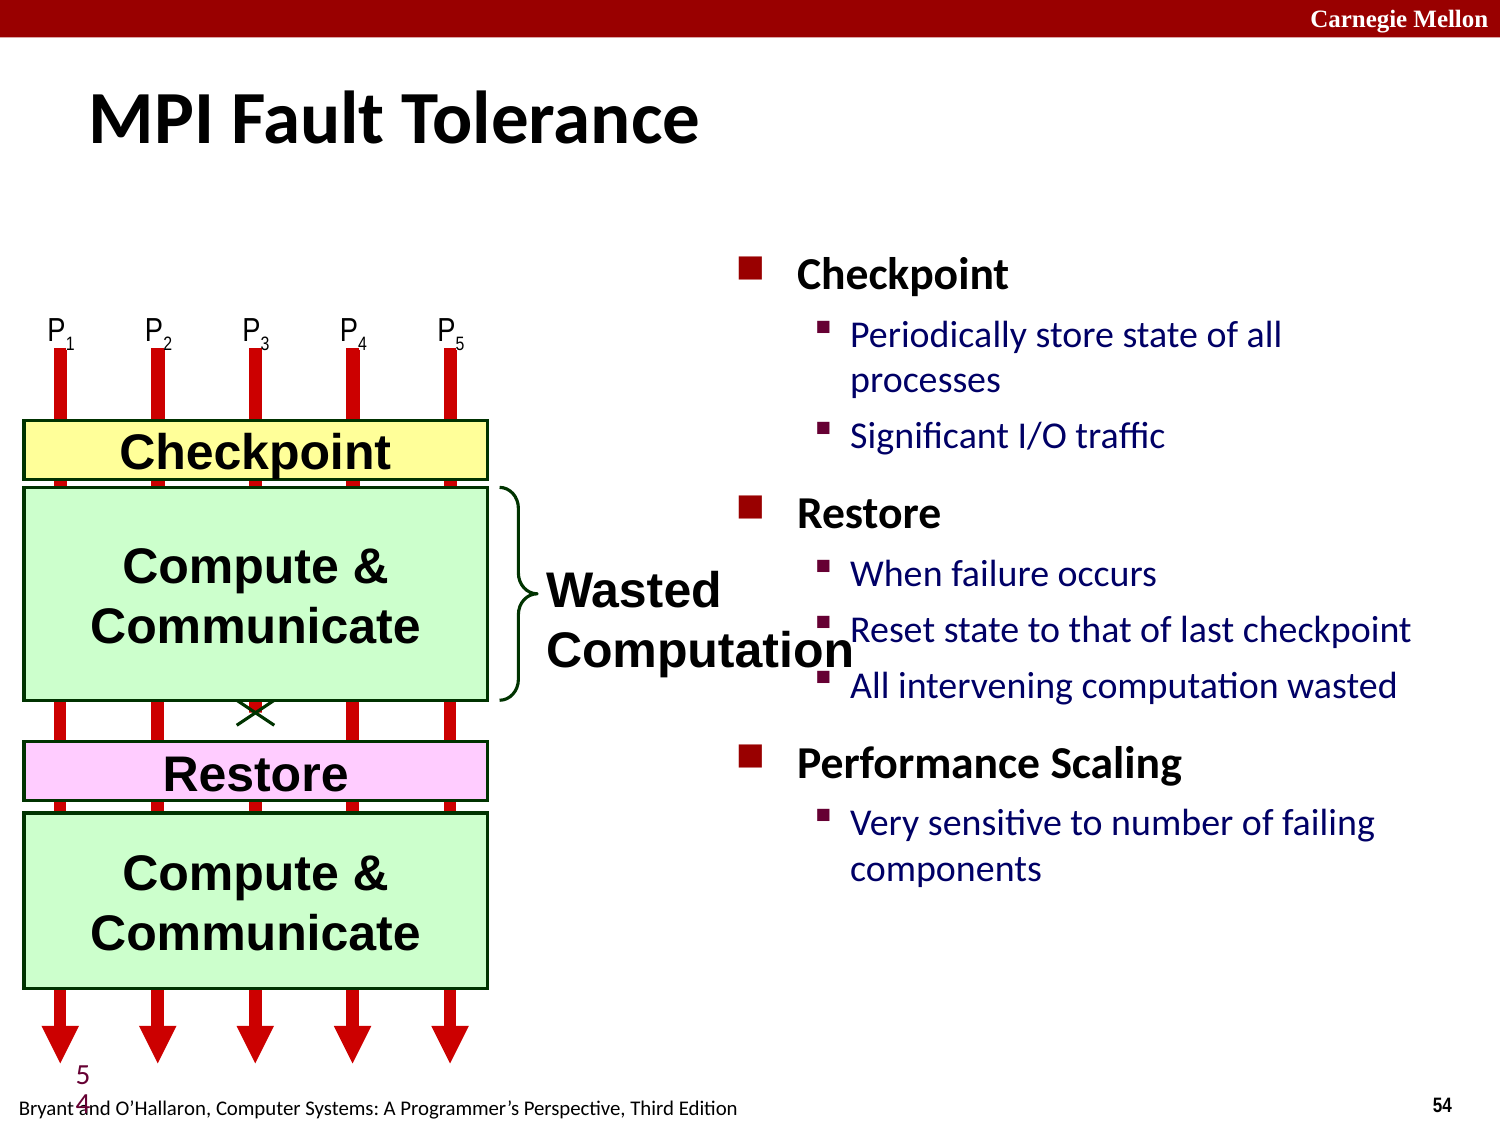

# MPI Fault Tolerance
Checkpoint
Periodically store state of all processes
Significant I/O traffic
Restore
When failure occurs
Reset state to that of last checkpoint
All intervening computation wasted
Performance Scaling
Very sensitive to number of failing components
P1
P2
P3
P4
P5

Checkpoint

Compute &
Communicate

Wasted
Computation

Restore

Compute &
Communicate
54